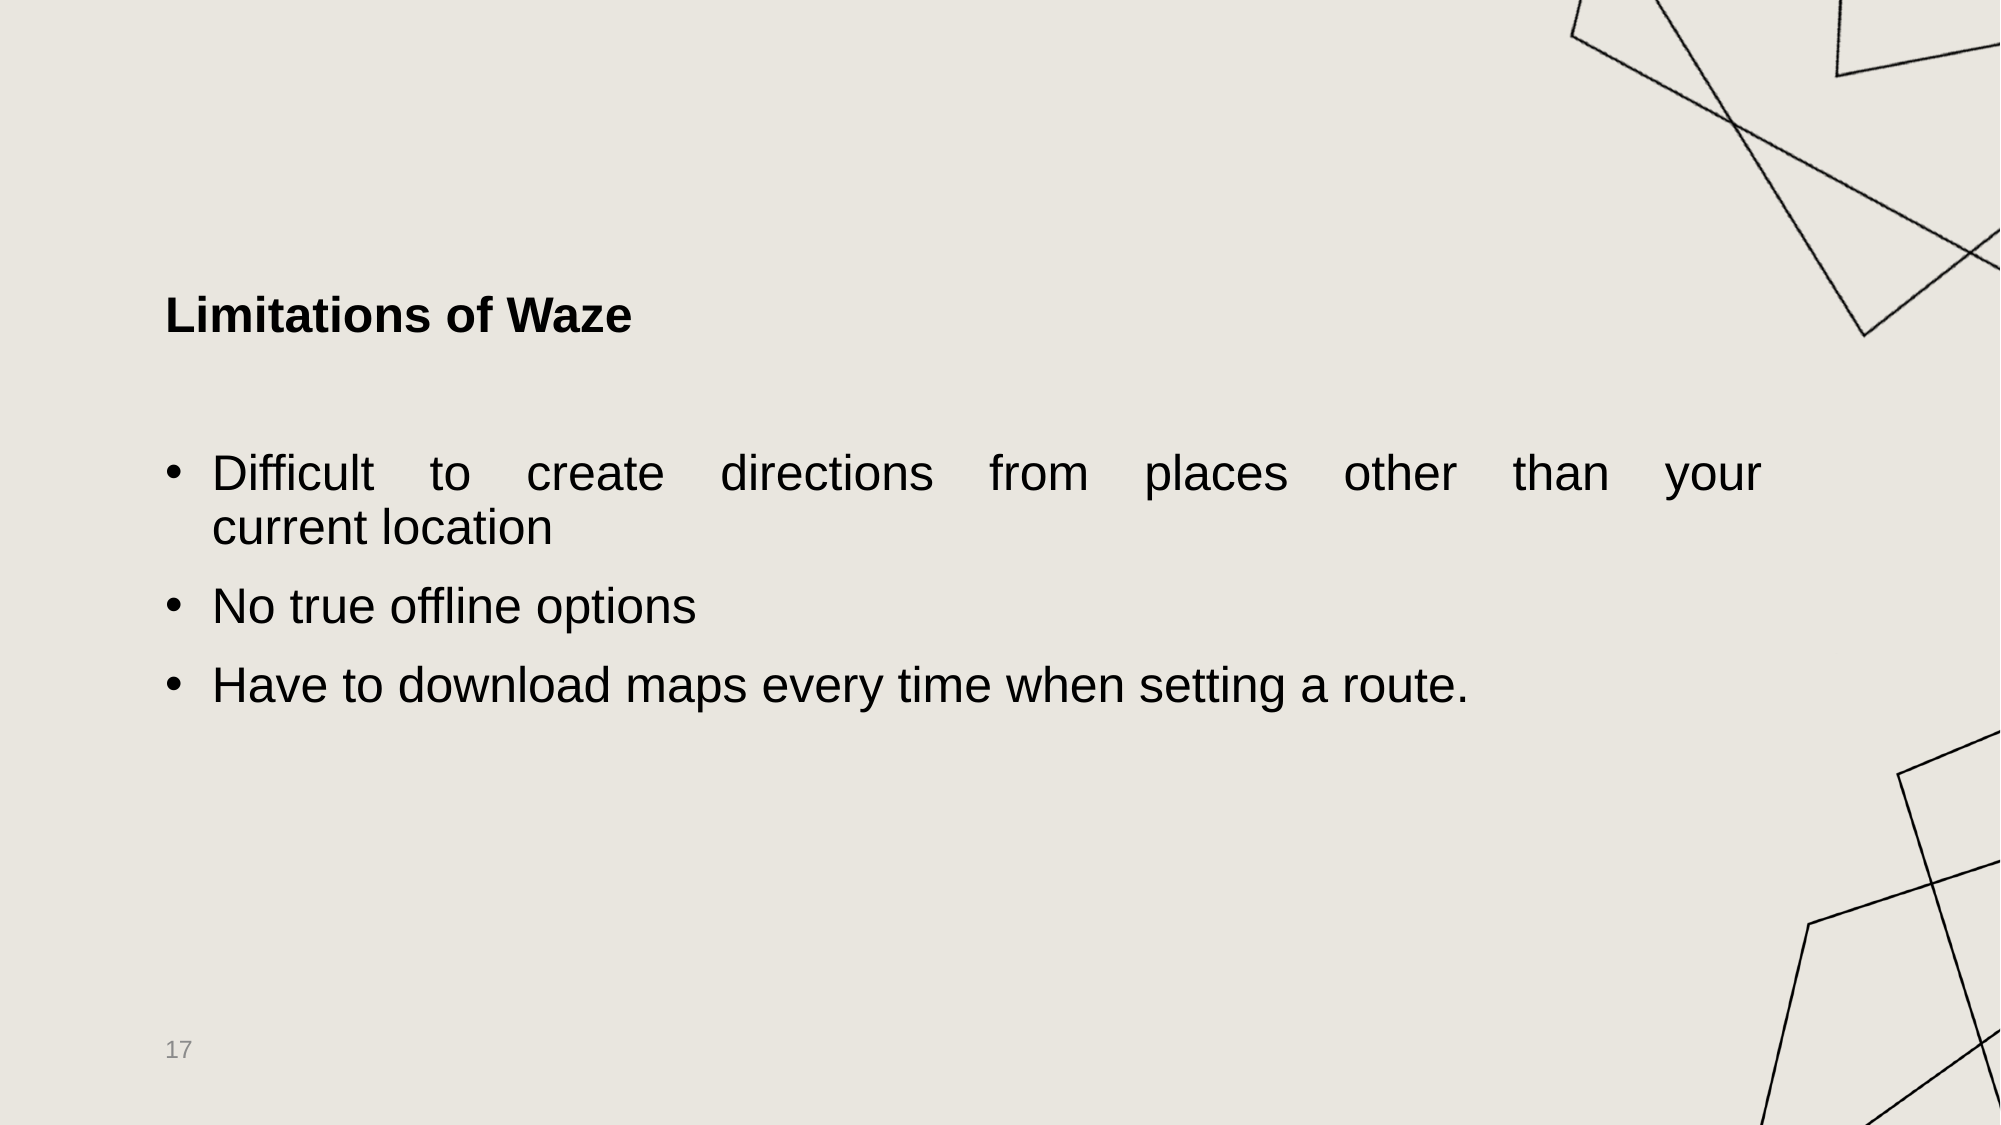

Limitations of Waze

Difficult to create directions from places other than your current location
No true offline options
Have to download maps every time when setting a route.
17